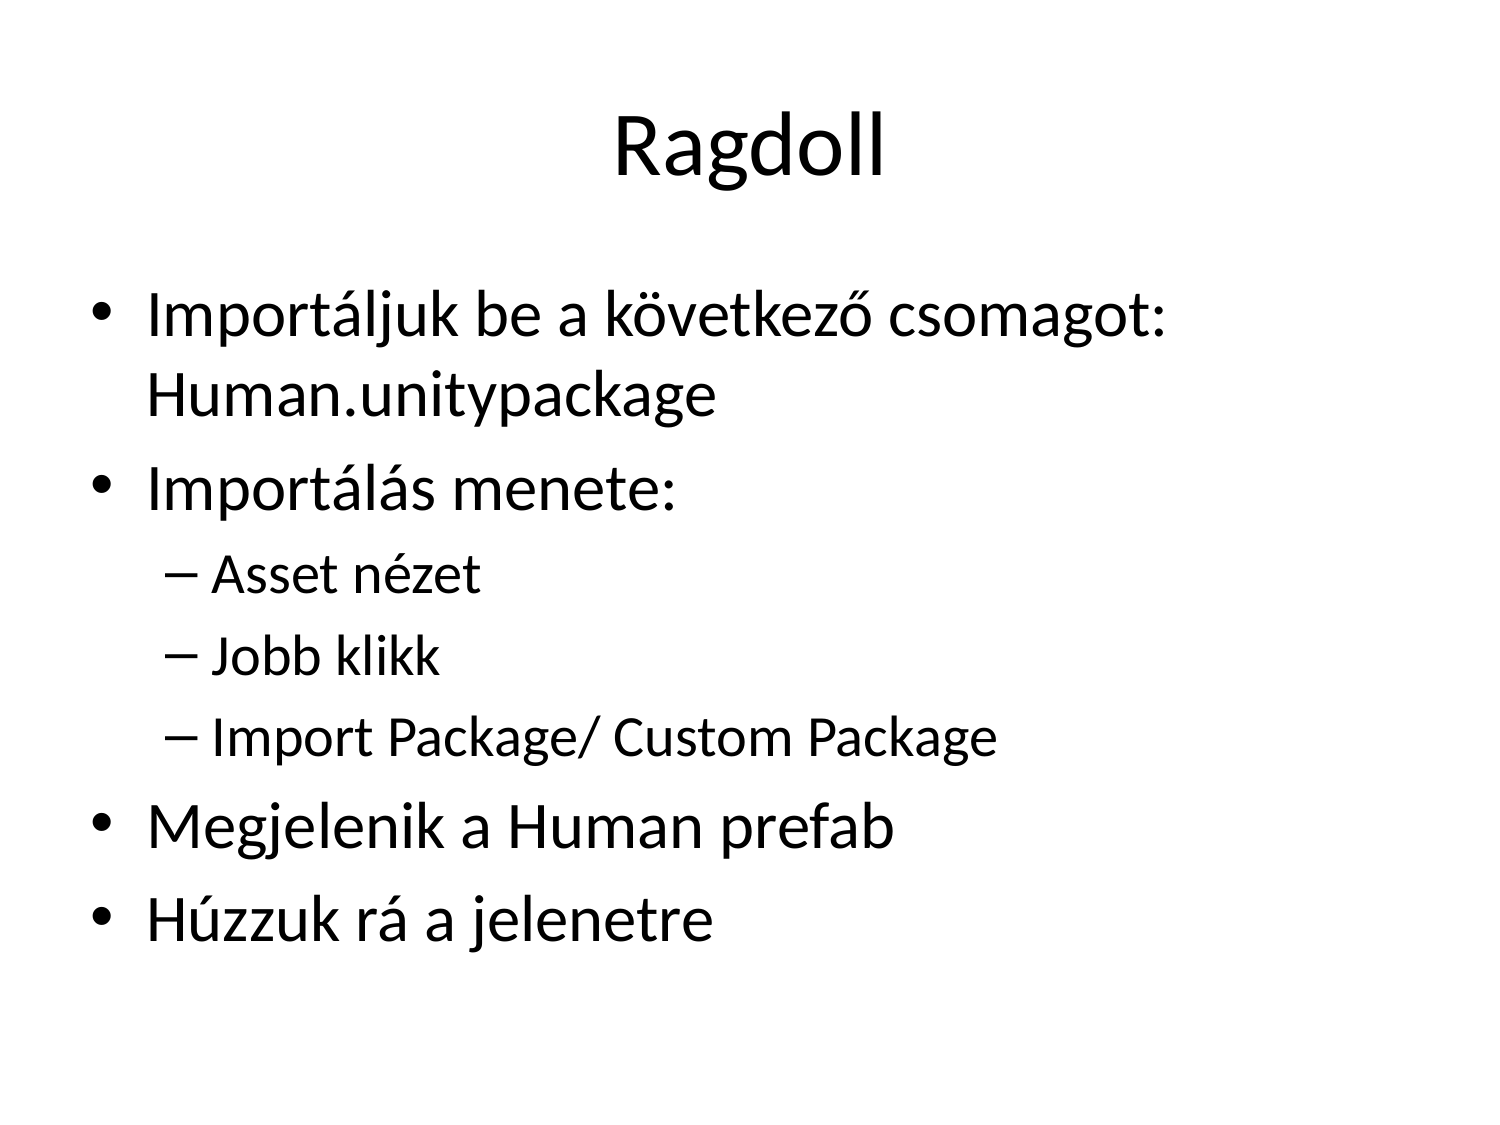

# Ragdoll
Importáljuk be a következő csomagot: Human.unitypackage
Importálás menete:
Asset nézet
Jobb klikk
Import Package/ Custom Package
Megjelenik a Human prefab
Húzzuk rá a jelenetre